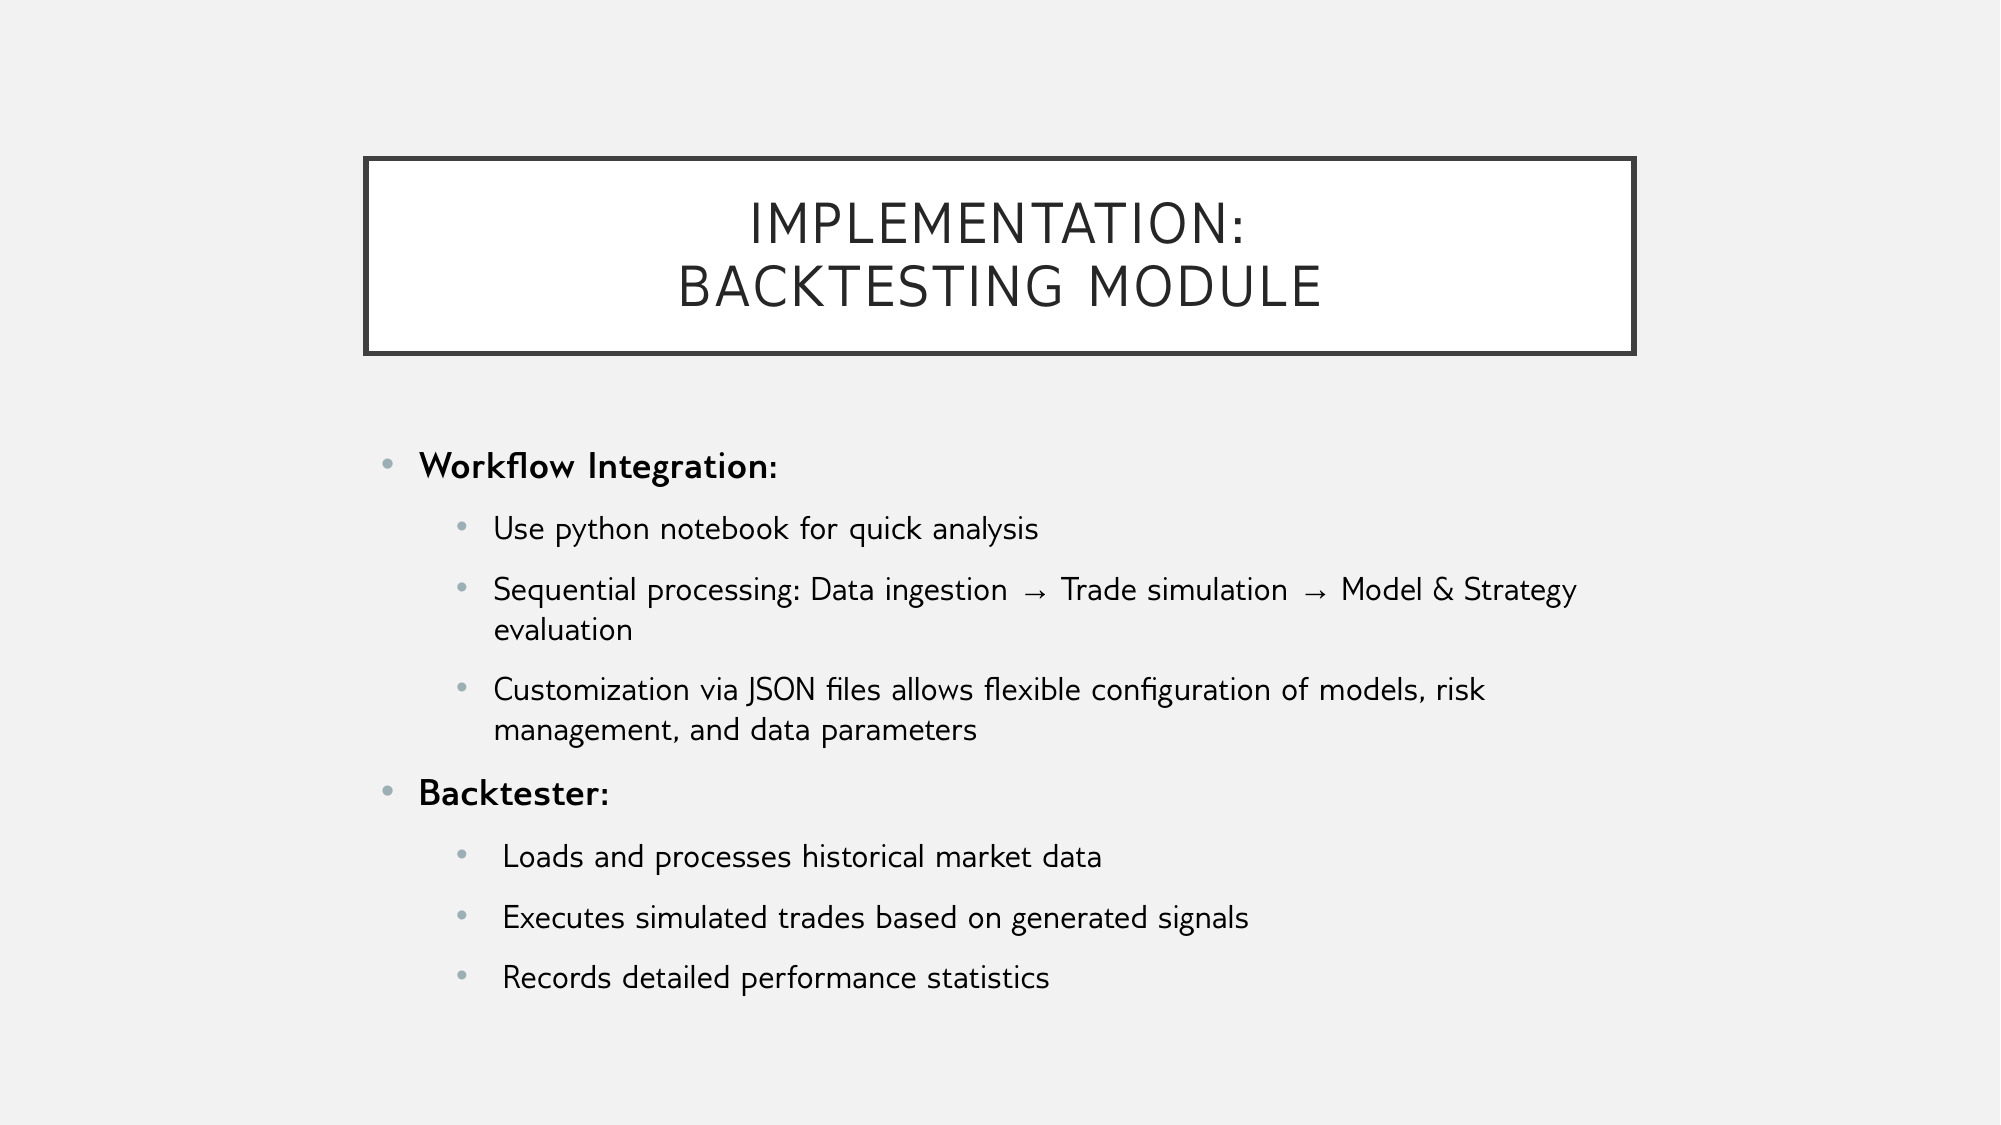

# Implementation: Backtesting module
Workflow Integration:
Use python notebook for quick analysis
Sequential processing: Data ingestion → Trade simulation → Model & Strategy evaluation
Customization via JSON files allows flexible configuration of models, risk management, and data parameters
Backtester:
Loads and processes historical market data
Executes simulated trades based on generated signals
Records detailed performance statistics